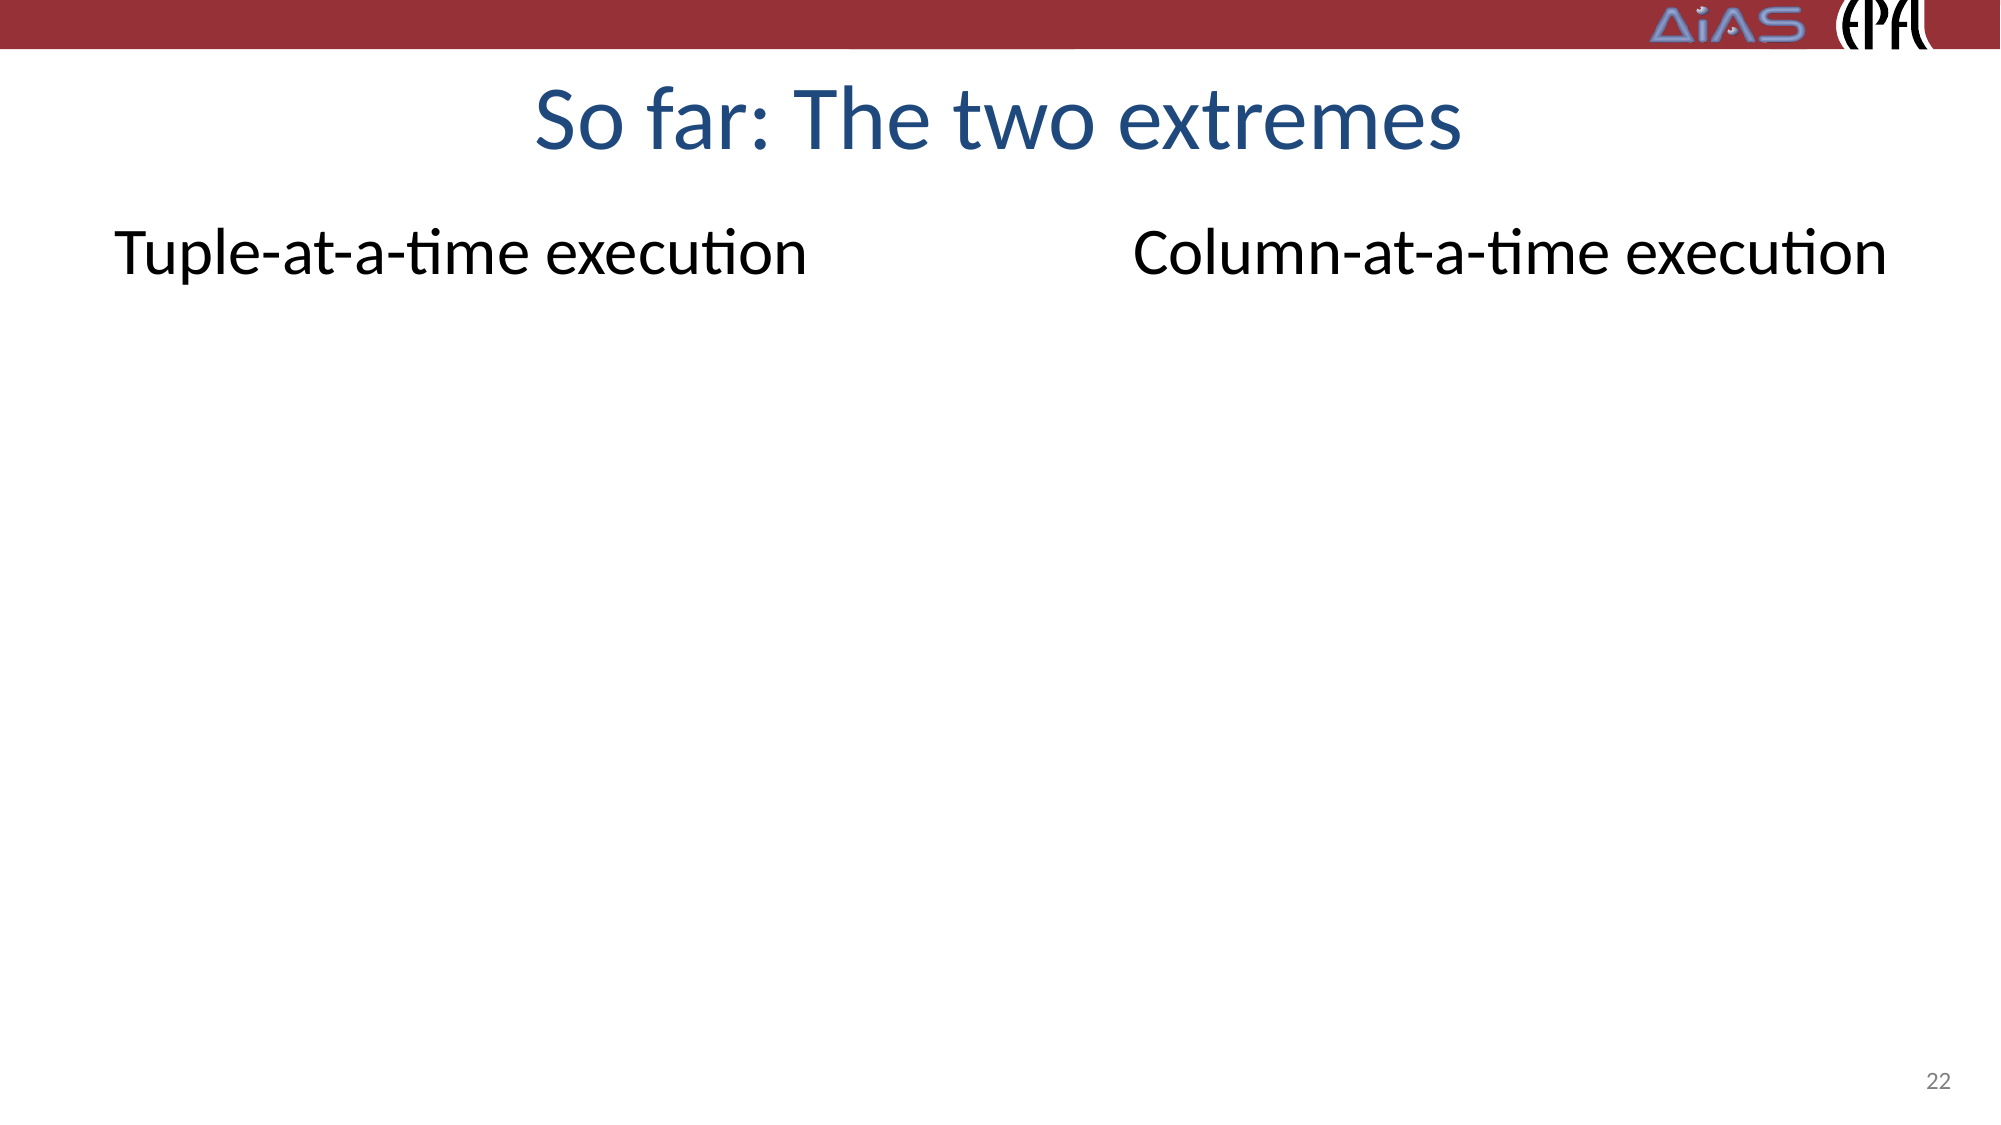

# So far: The two extremes
Tuple-at-a-time execution
Column-at-a-time execution
22